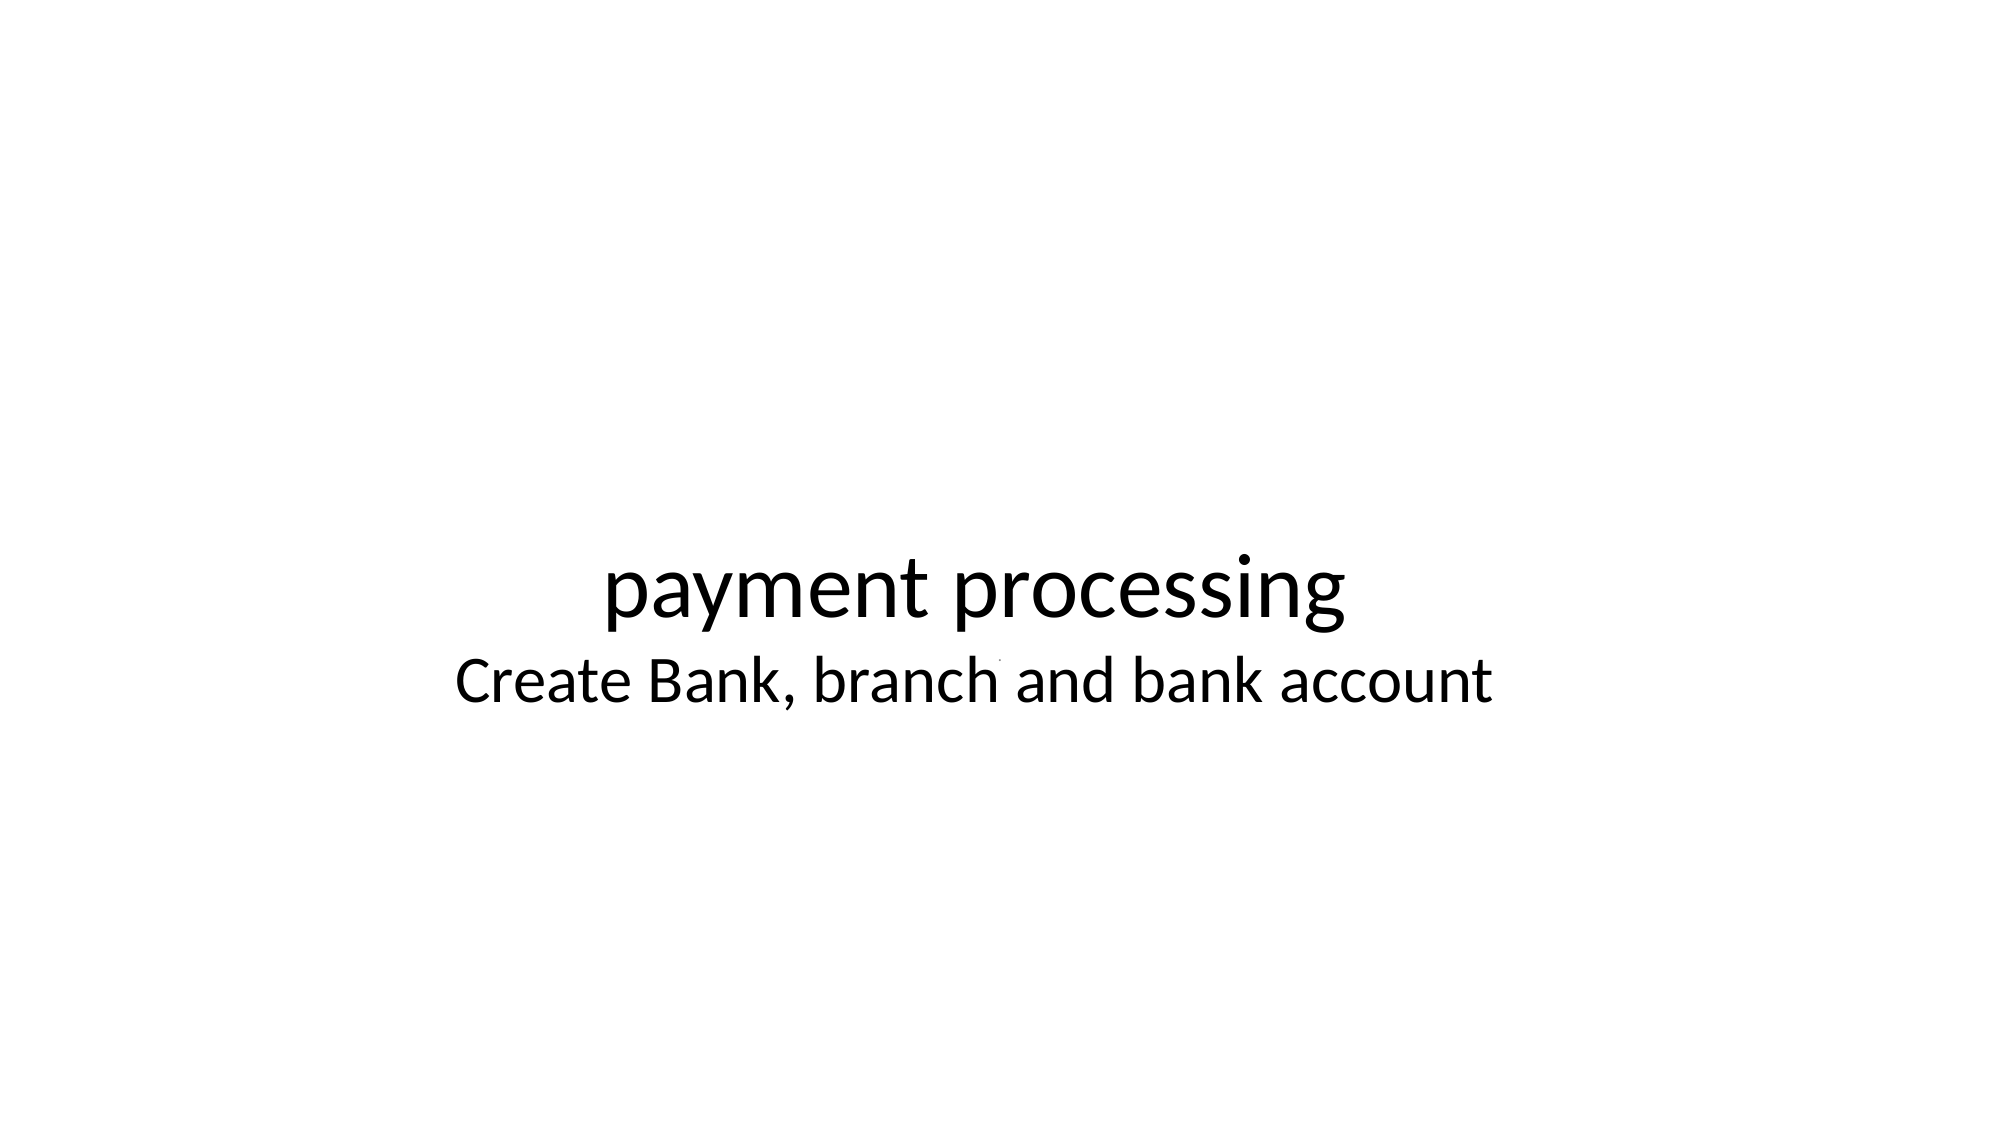

# payment processing Create Bank, branch and bank account
.